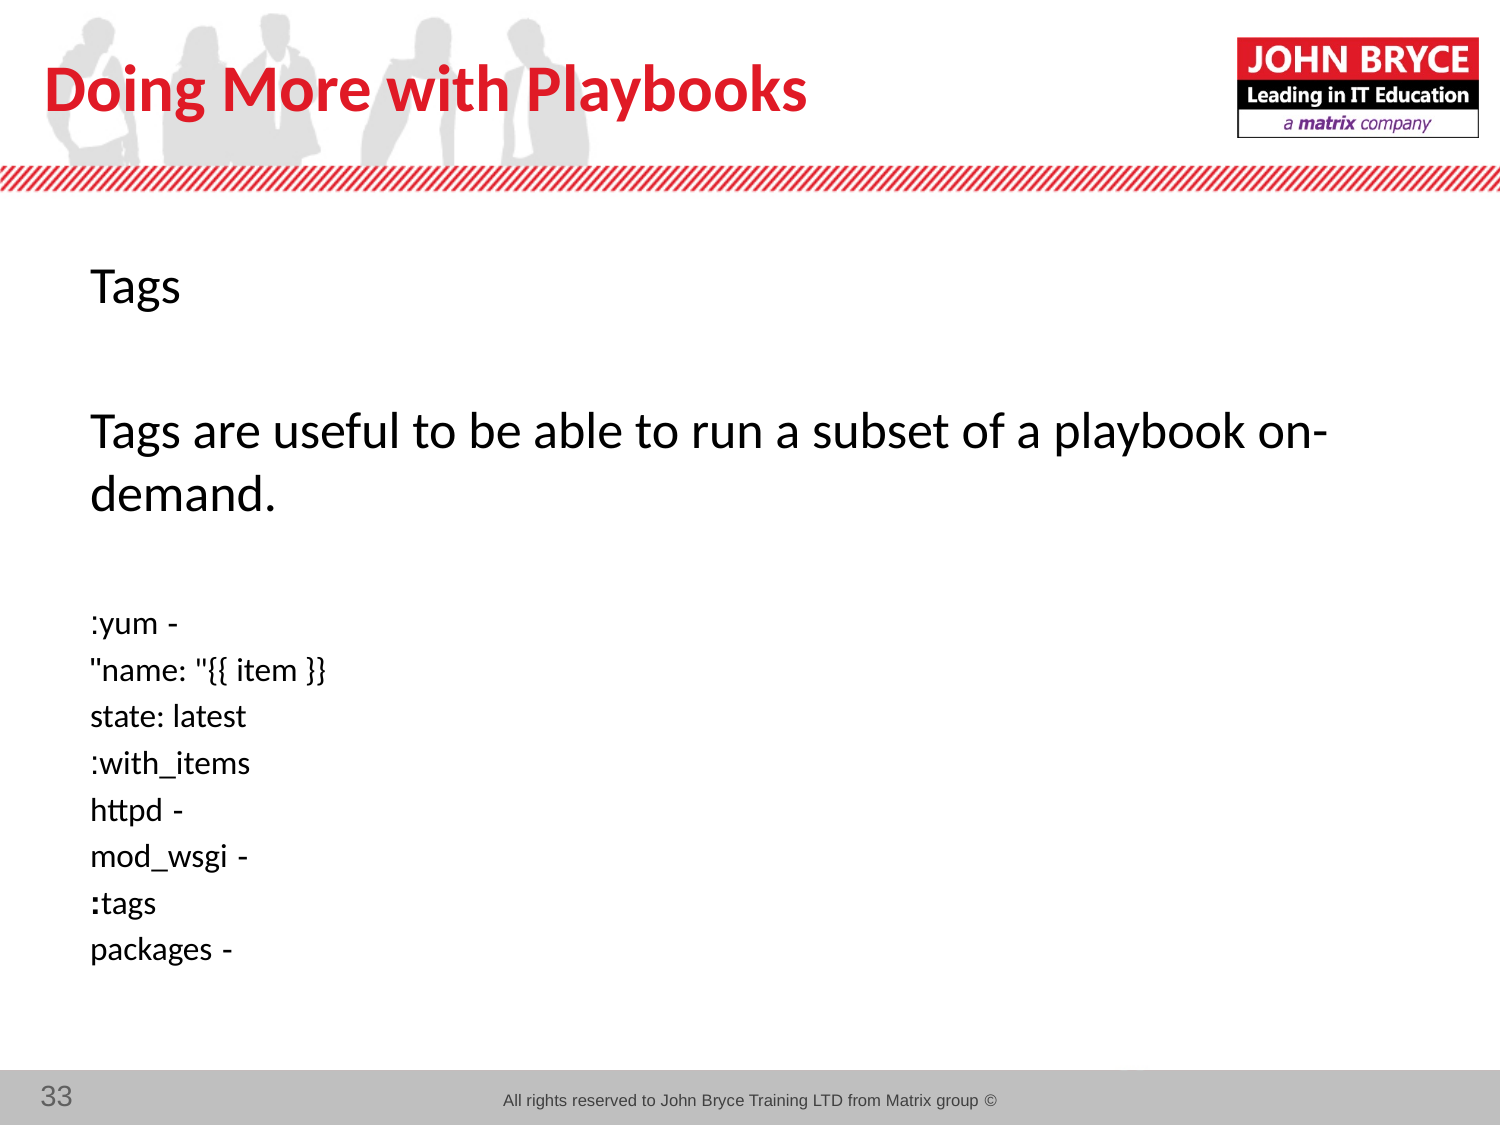

# Doing More with Playbooks
Tags

Tags are useful to be able to run a subset of a playbook on-demand.

- yum:
    name: "{{ item }}"
    state: latest
  with_items:
  - httpd
  - mod_wsgi
  tags:
     - packages